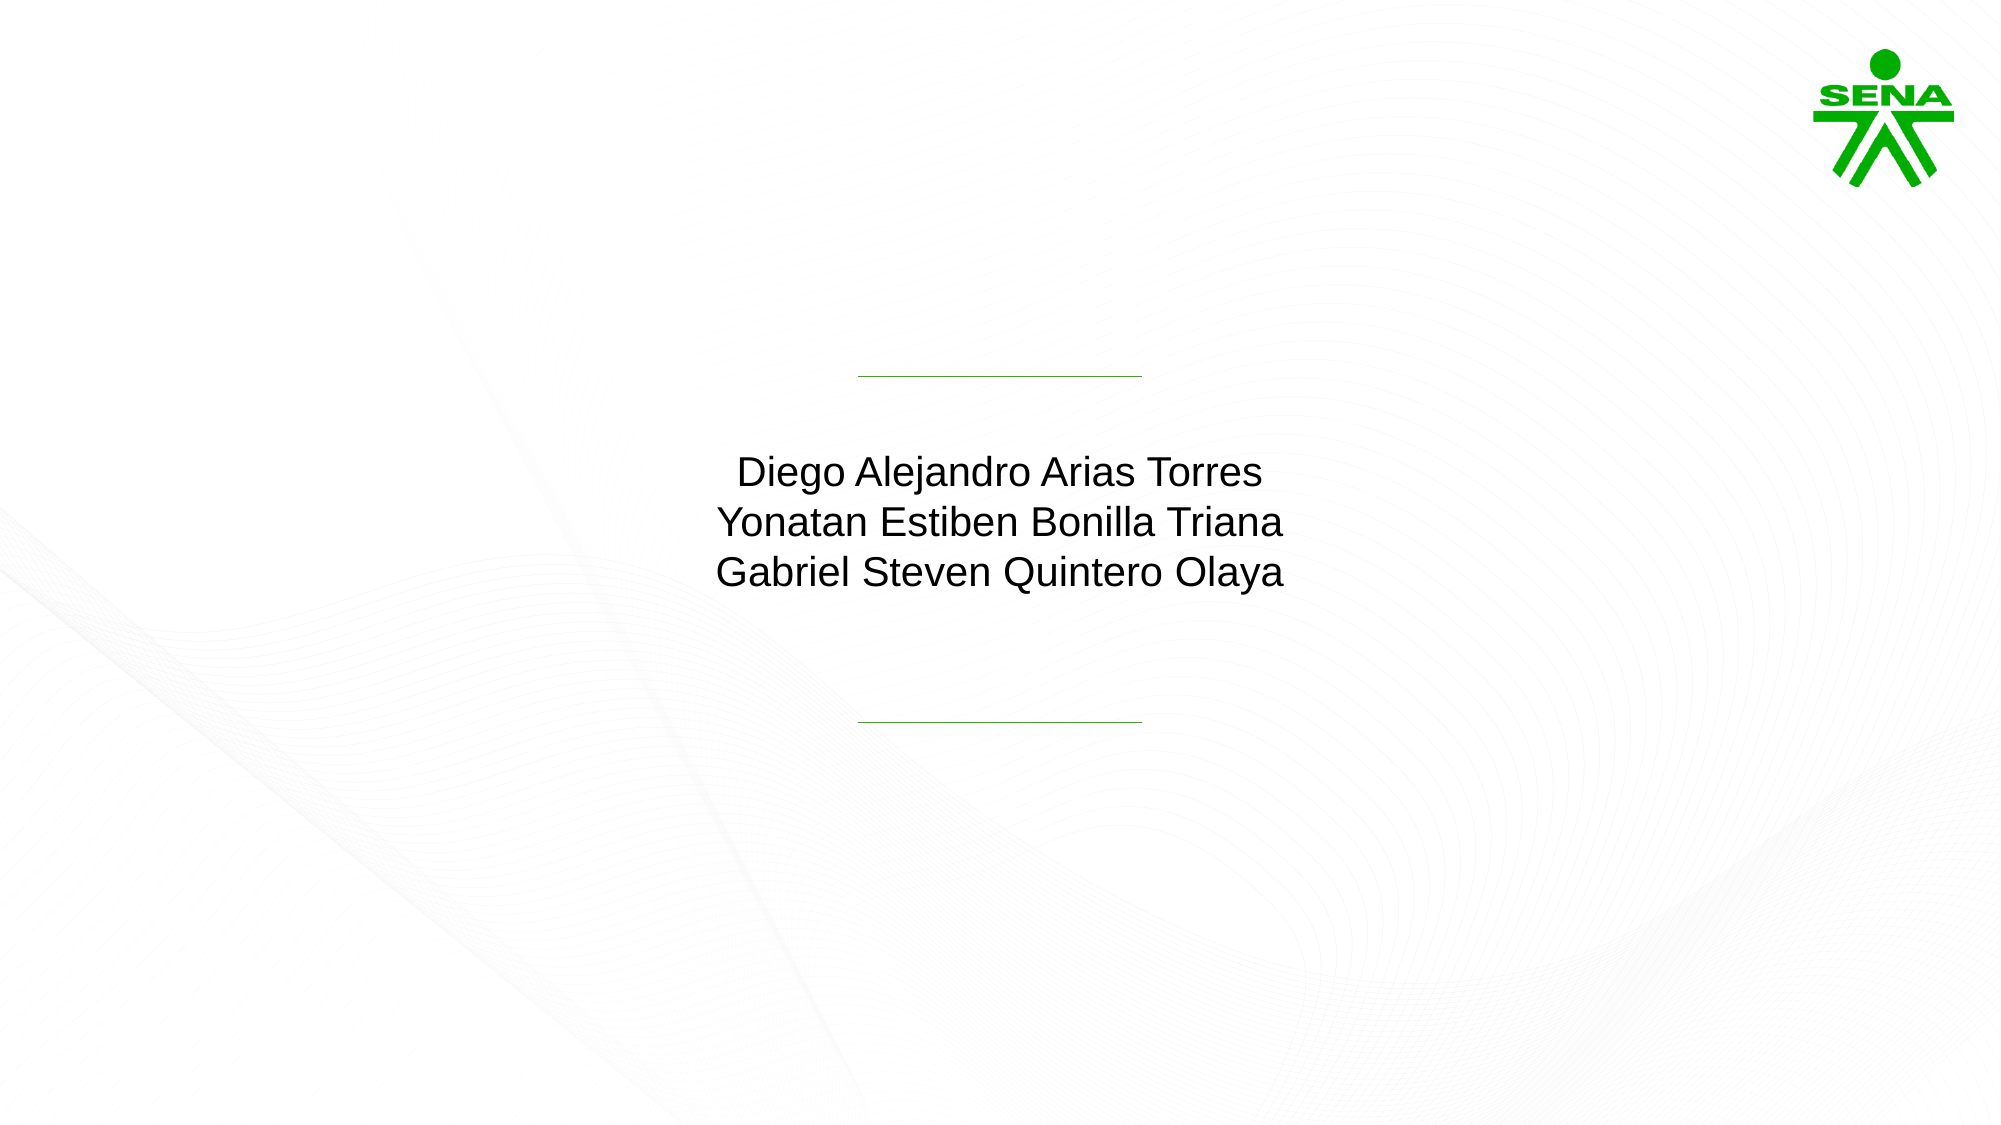

Diego Alejandro Arias Torres
Yonatan Estiben Bonilla Triana
Gabriel Steven Quintero Olaya